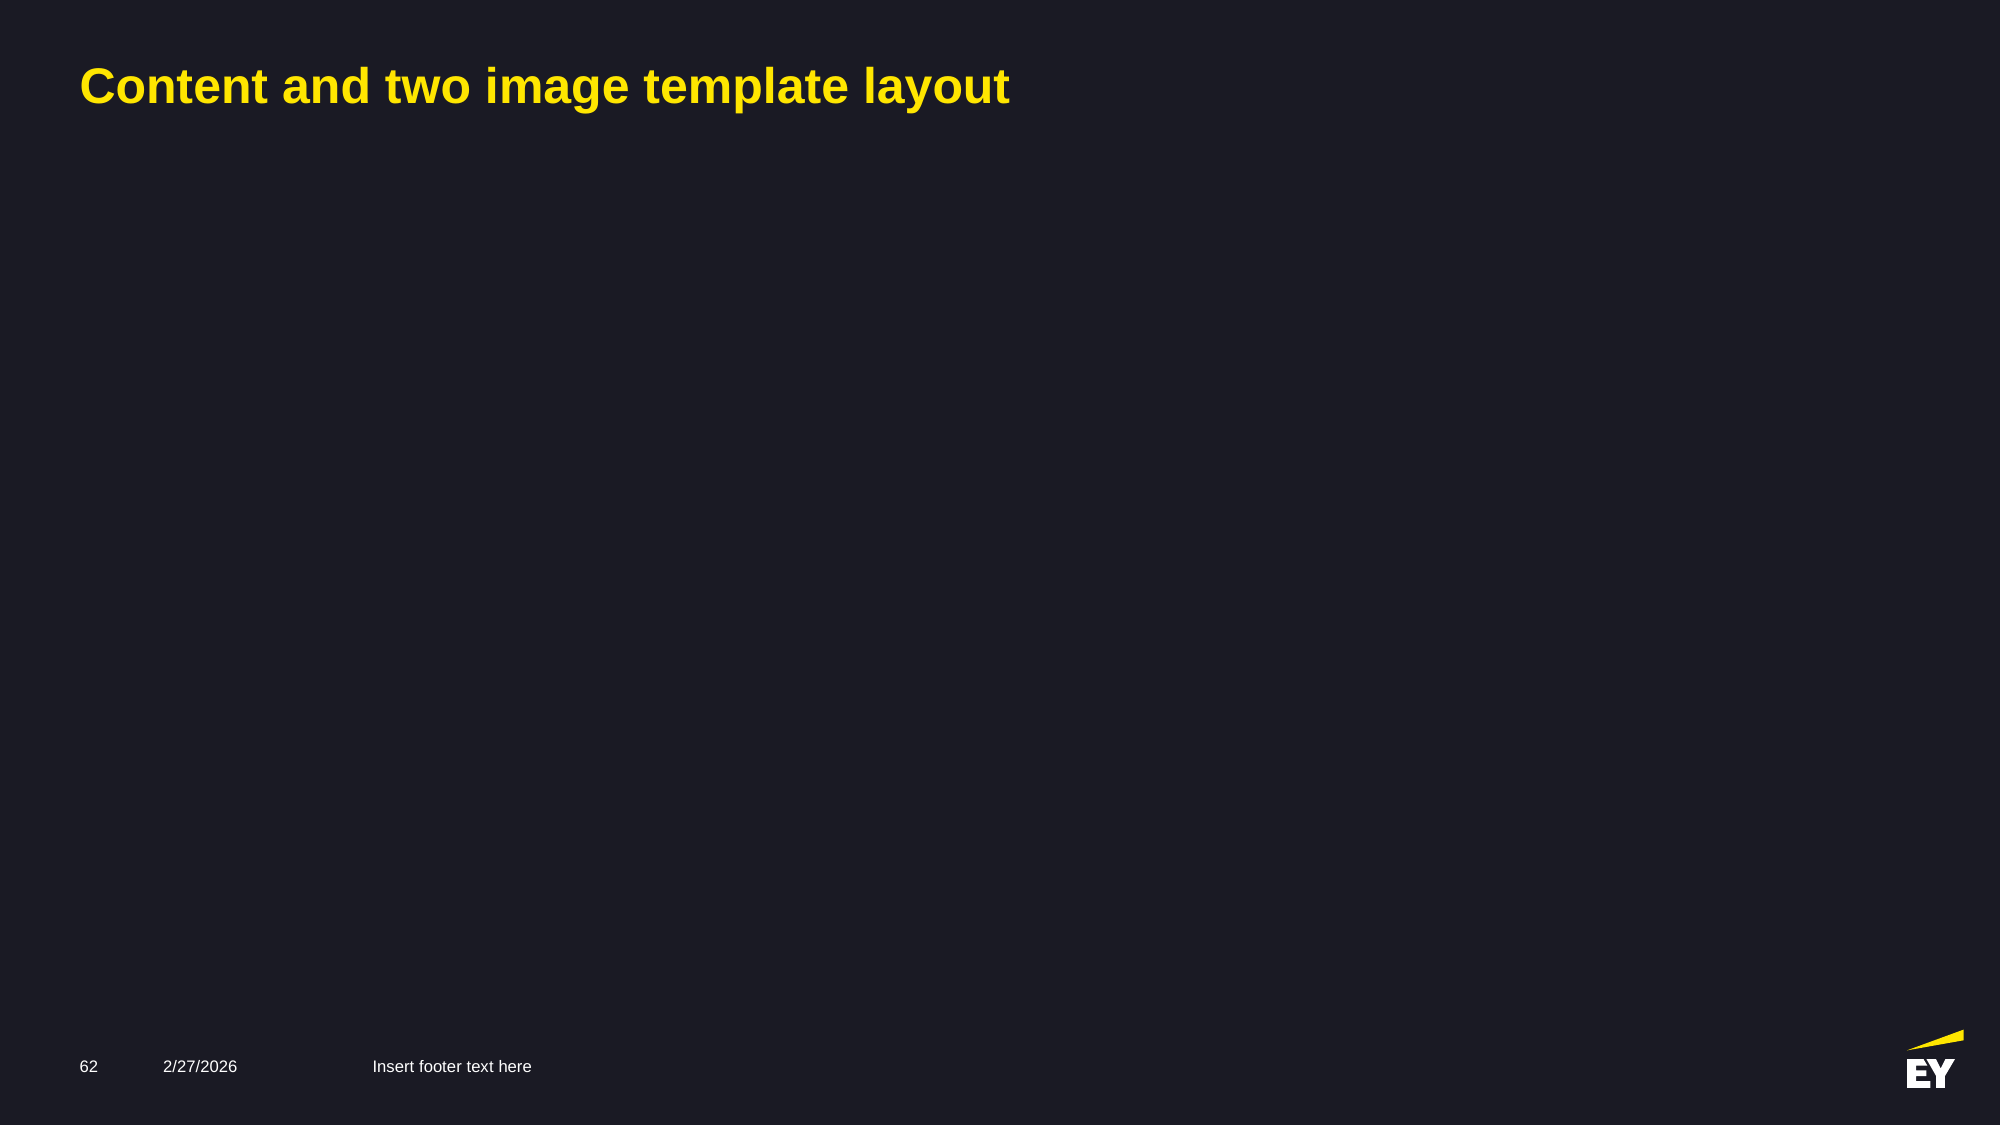

# Content and two image template layout

62
2/27/2026
Insert footer text here